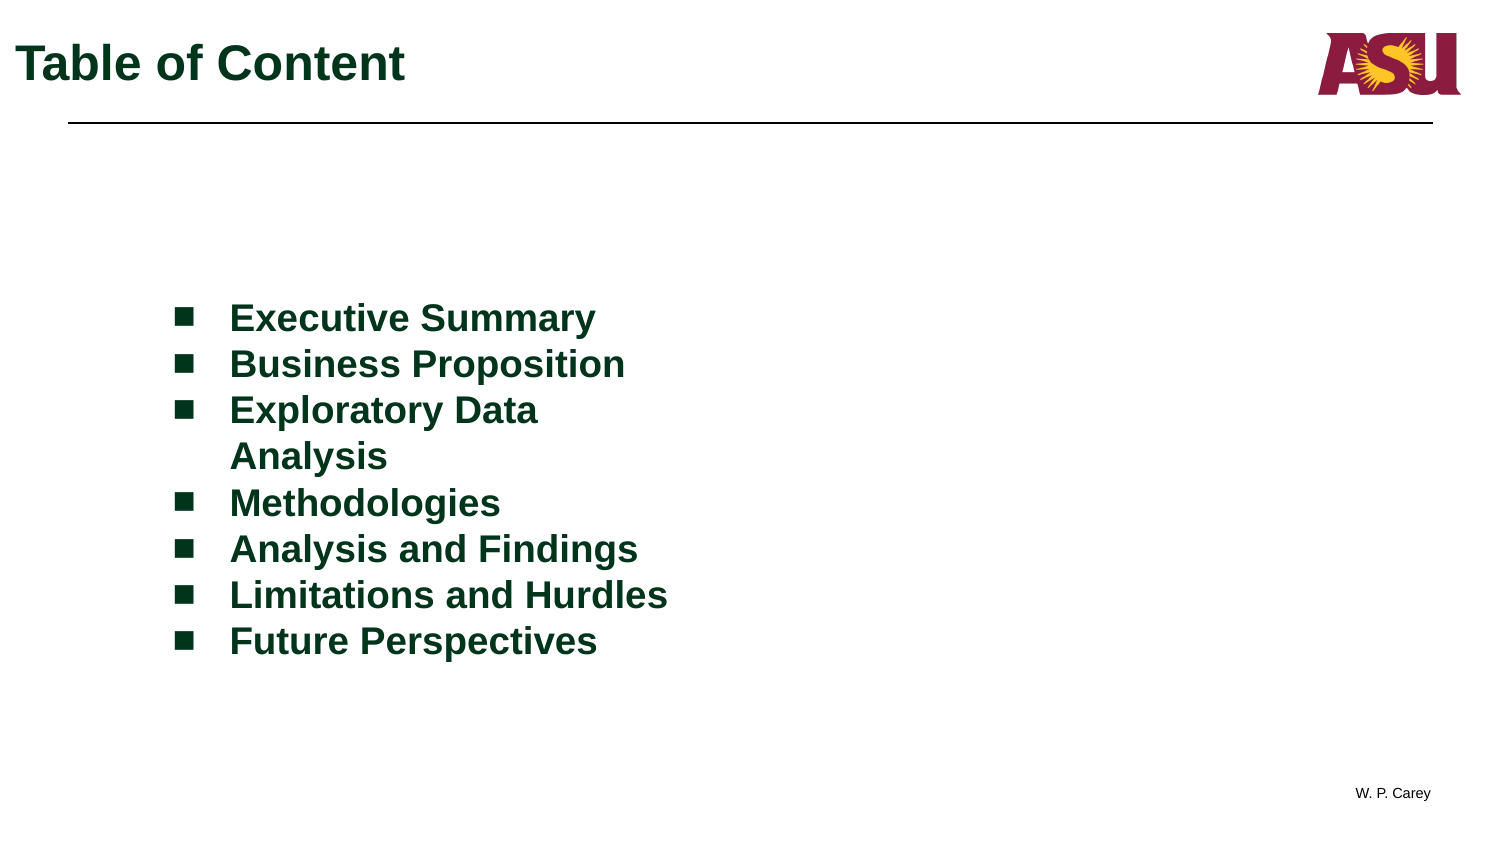

# Table of Content
Executive Summary
Business Proposition
Exploratory Data Analysis
Methodologies
Analysis and Findings
Limitations and Hurdles
Future Perspectives